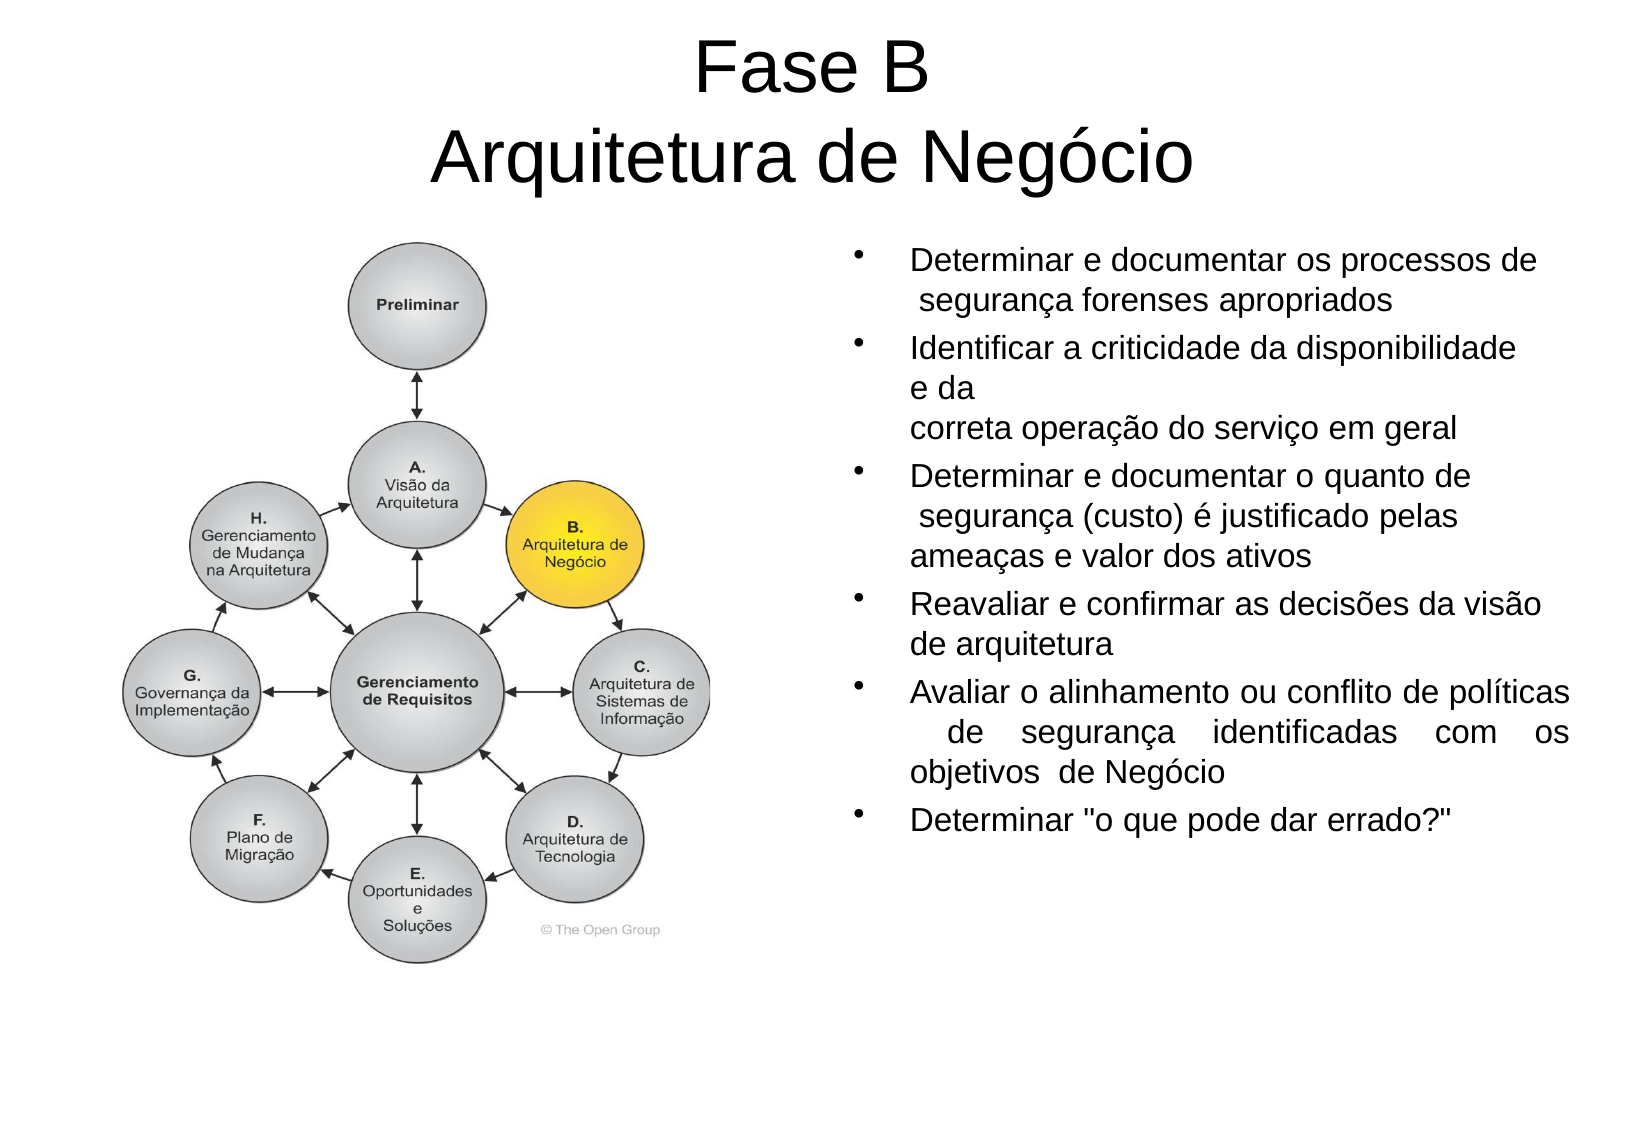

# Fase B
Arquitetura de Negócio
Determinar e documentar os processos de  segurança forenses apropriados
Identificar a criticidade da disponibilidade e da
correta operação do serviço em geral
Determinar e documentar o quanto de  segurança (custo) é justificado pelas  ameaças e valor dos ativos
Reavaliar e confirmar as decisões da visão  de arquitetura
Avaliar o alinhamento ou conflito de políticas  de segurança identificadas com os objetivos  de Negócio
Determinar "o que pode dar errado?"